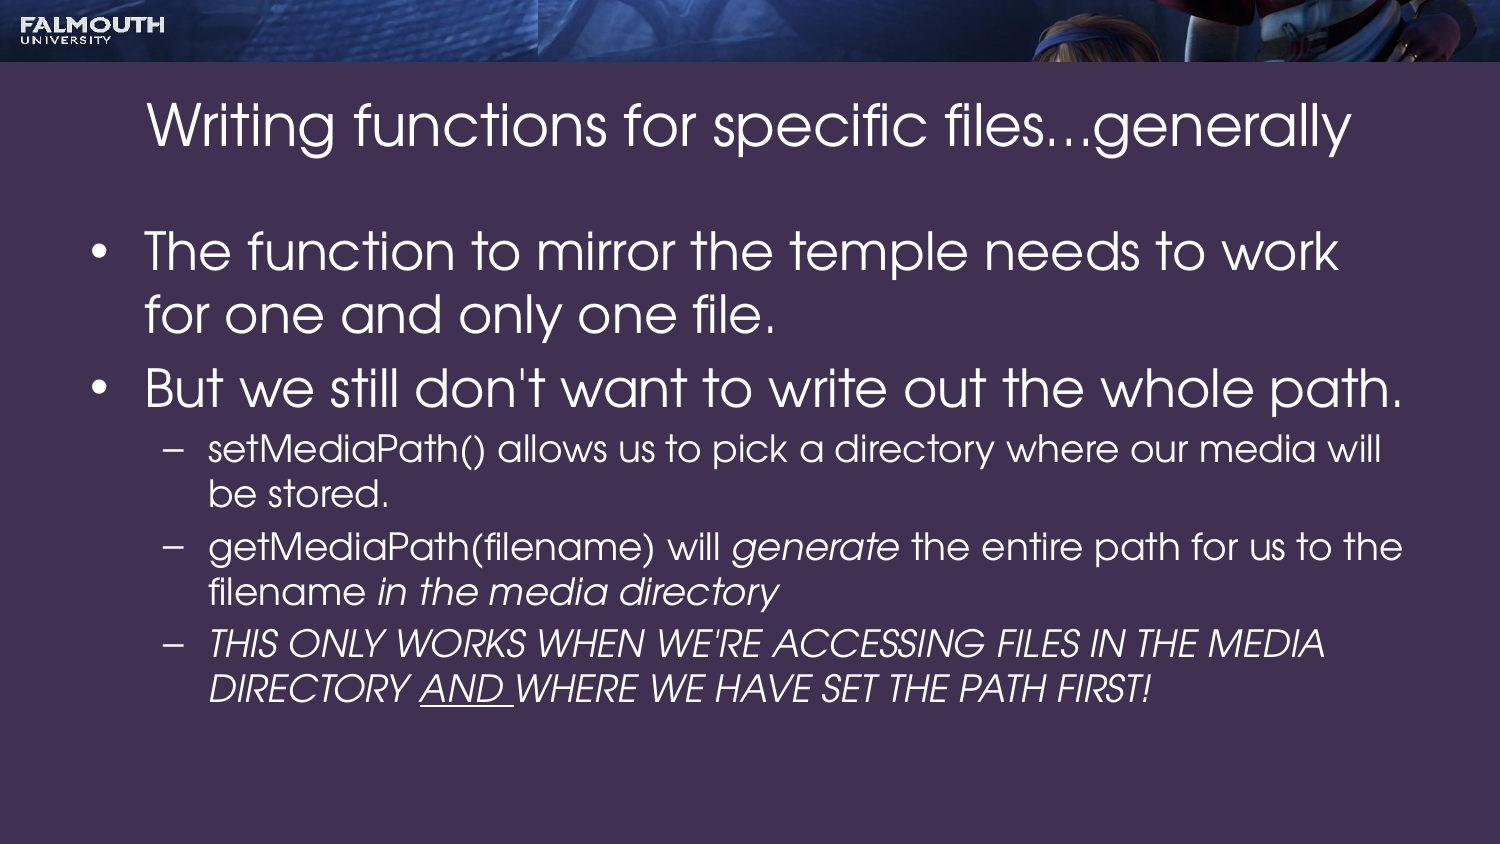

# Writing functions for specific files…generally
The function to mirror the temple needs to work for one and only one file.
But we still don't want to write out the whole path.
setMediaPath() allows us to pick a directory where our media will be stored.
getMediaPath(filename) will generate the entire path for us to the filename in the media directory
THIS ONLY WORKS WHEN WE'RE ACCESSING FILES IN THE MEDIA DIRECTORY AND WHERE WE HAVE SET THE PATH FIRST!